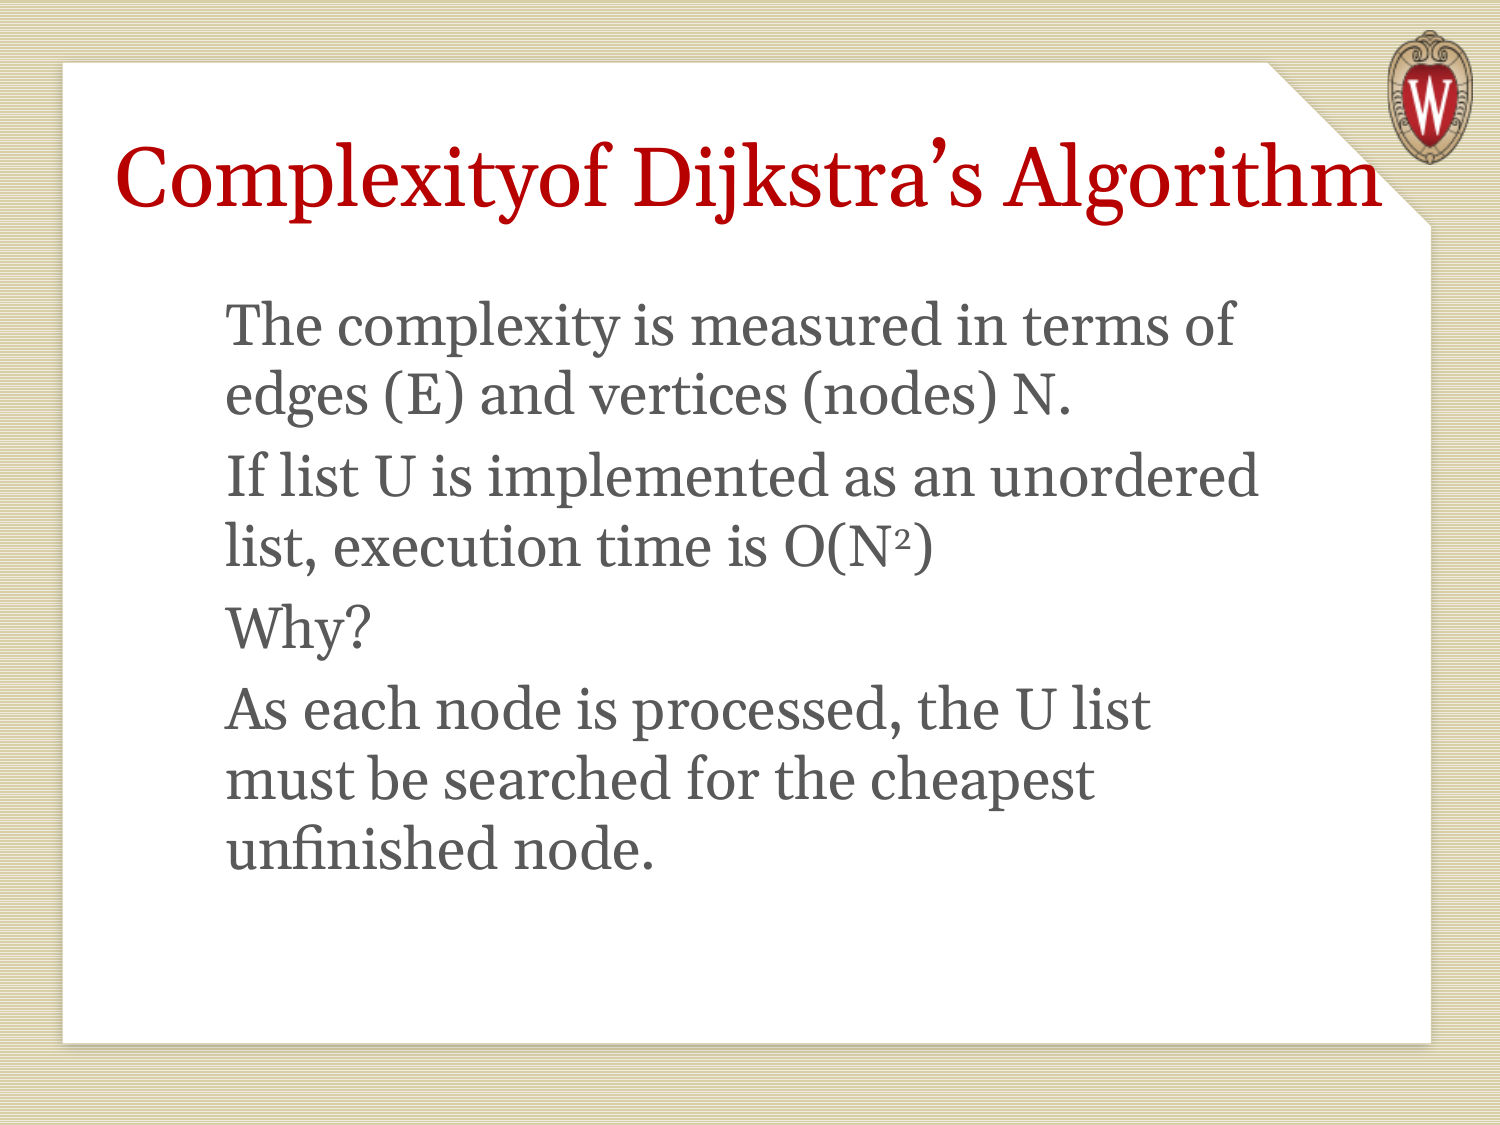

# Complexityof Dijkstra’s Algorithm
The complexity is measured in terms of edges (E) and vertices (nodes) N.
If list U is implemented as an unordered list, execution time is O(N2)
Why?
As each node is processed, the U list must be searched for the cheapest unfinished node.